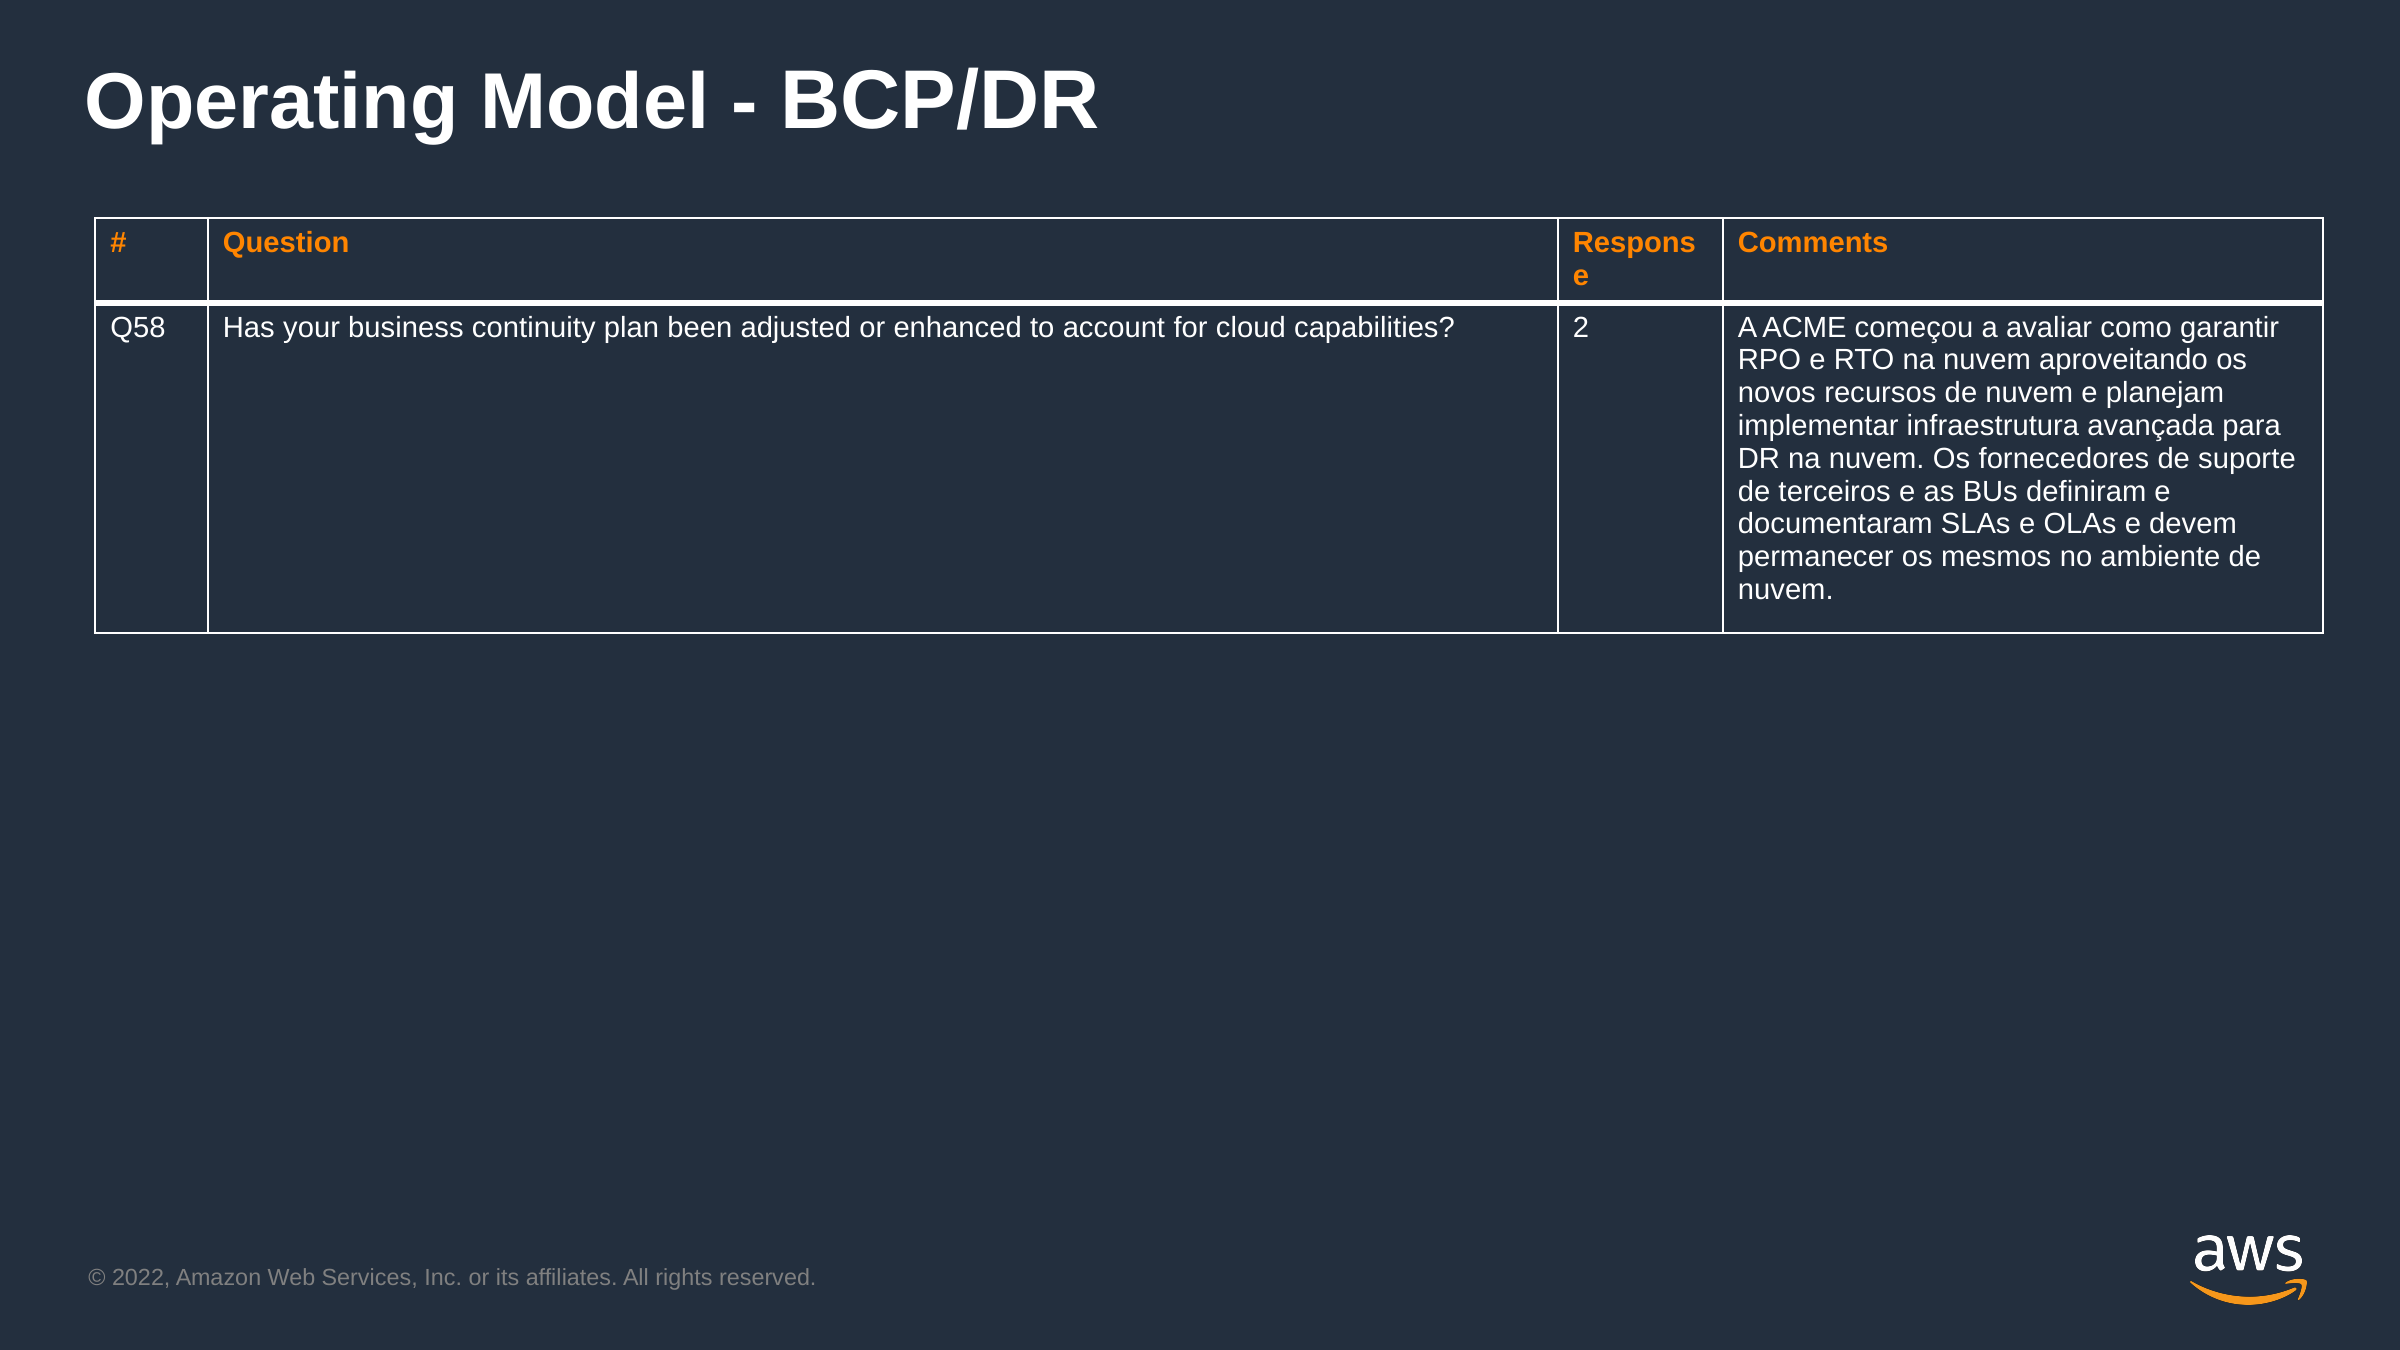

Operating Model - BCP/DR
| # | Question | Response | Comments |
| --- | --- | --- | --- |
| Q58 | Has your business continuity plan been adjusted or enhanced to account for cloud capabilities? | 2 | A ACME começou a avaliar como garantir RPO e RTO na nuvem aproveitando os novos recursos de nuvem e planejam implementar infraestrutura avançada para DR na nuvem. Os fornecedores de suporte de terceiros e as BUs definiram e documentaram SLAs e OLAs e devem permanecer os mesmos no ambiente de nuvem. |